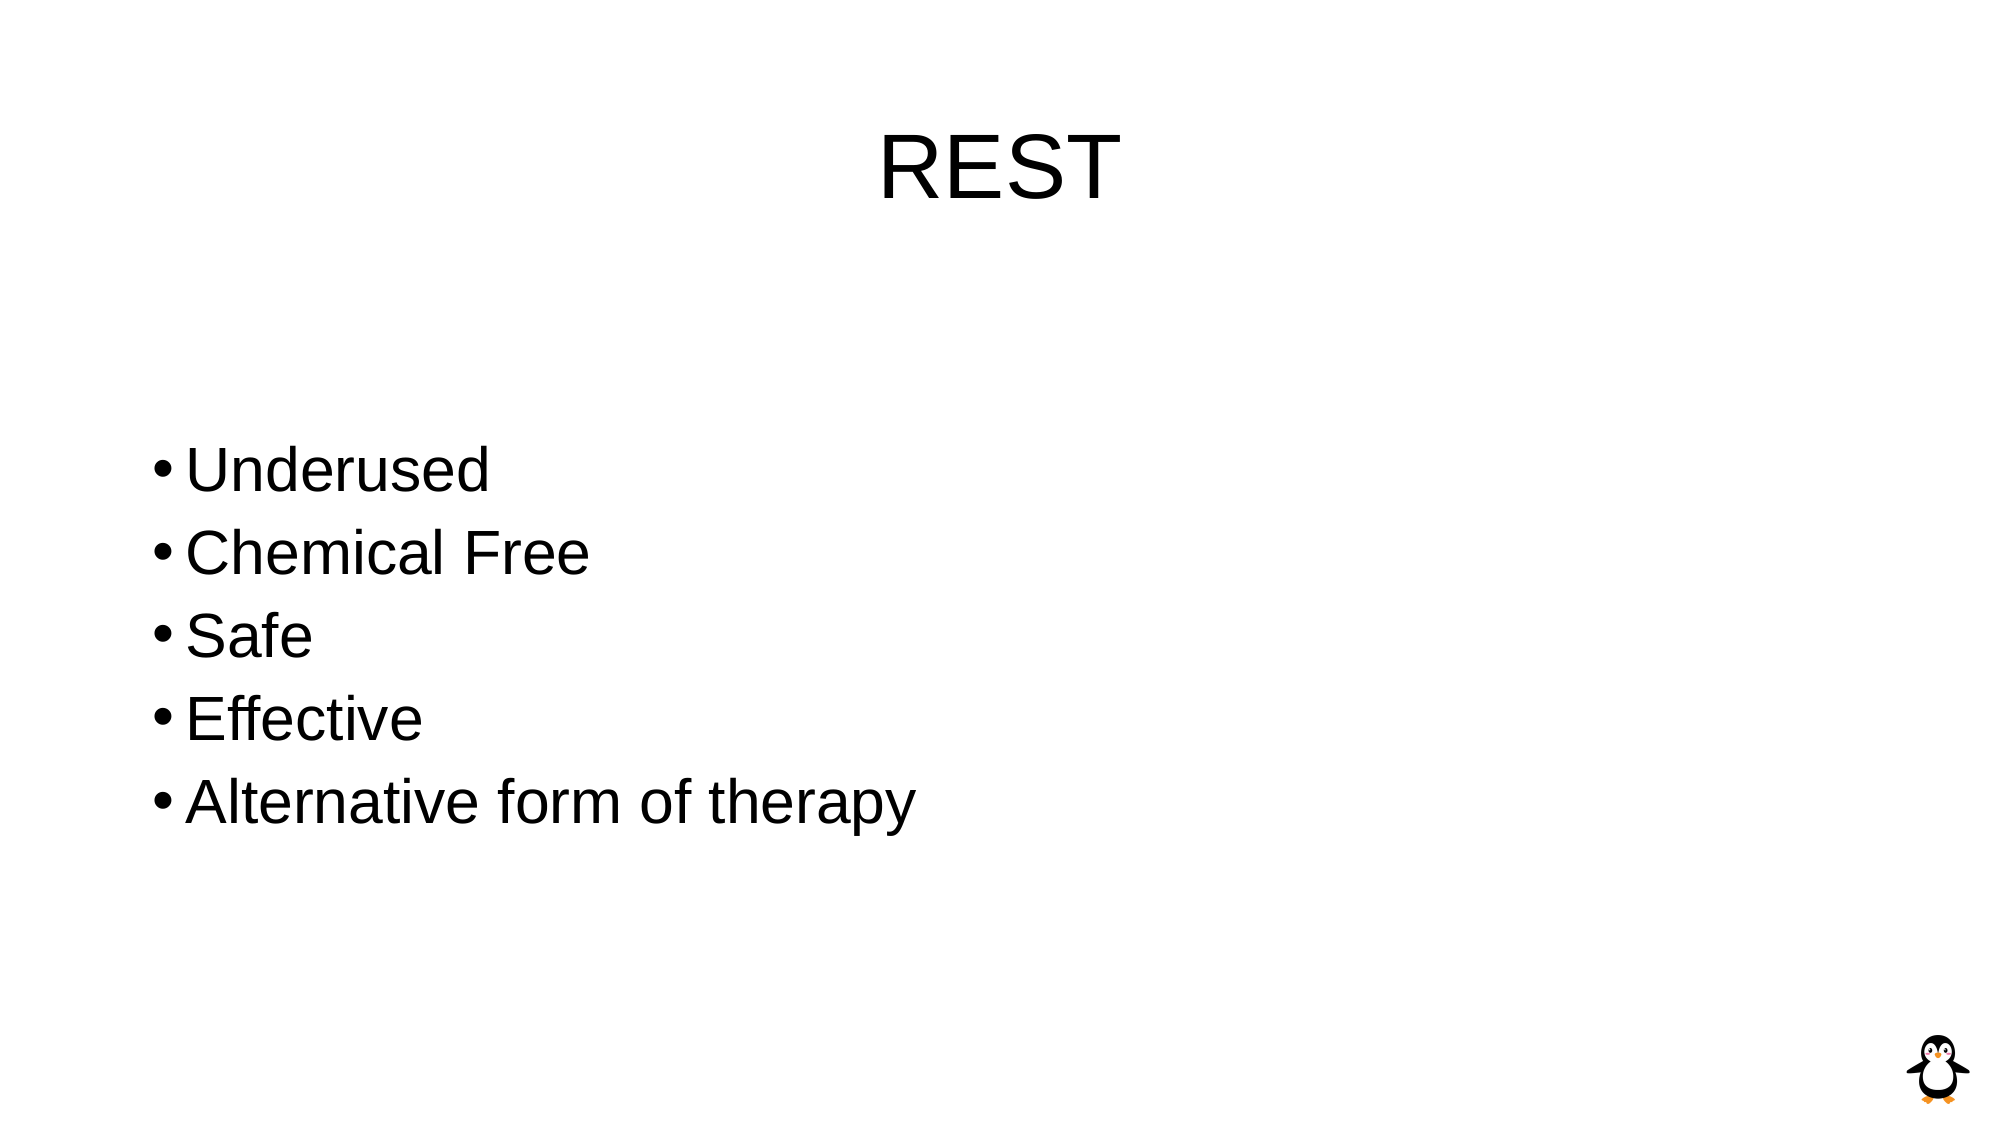

# REST

Underused
Chemical Free
Safe
Effective
Alternative form of therapy